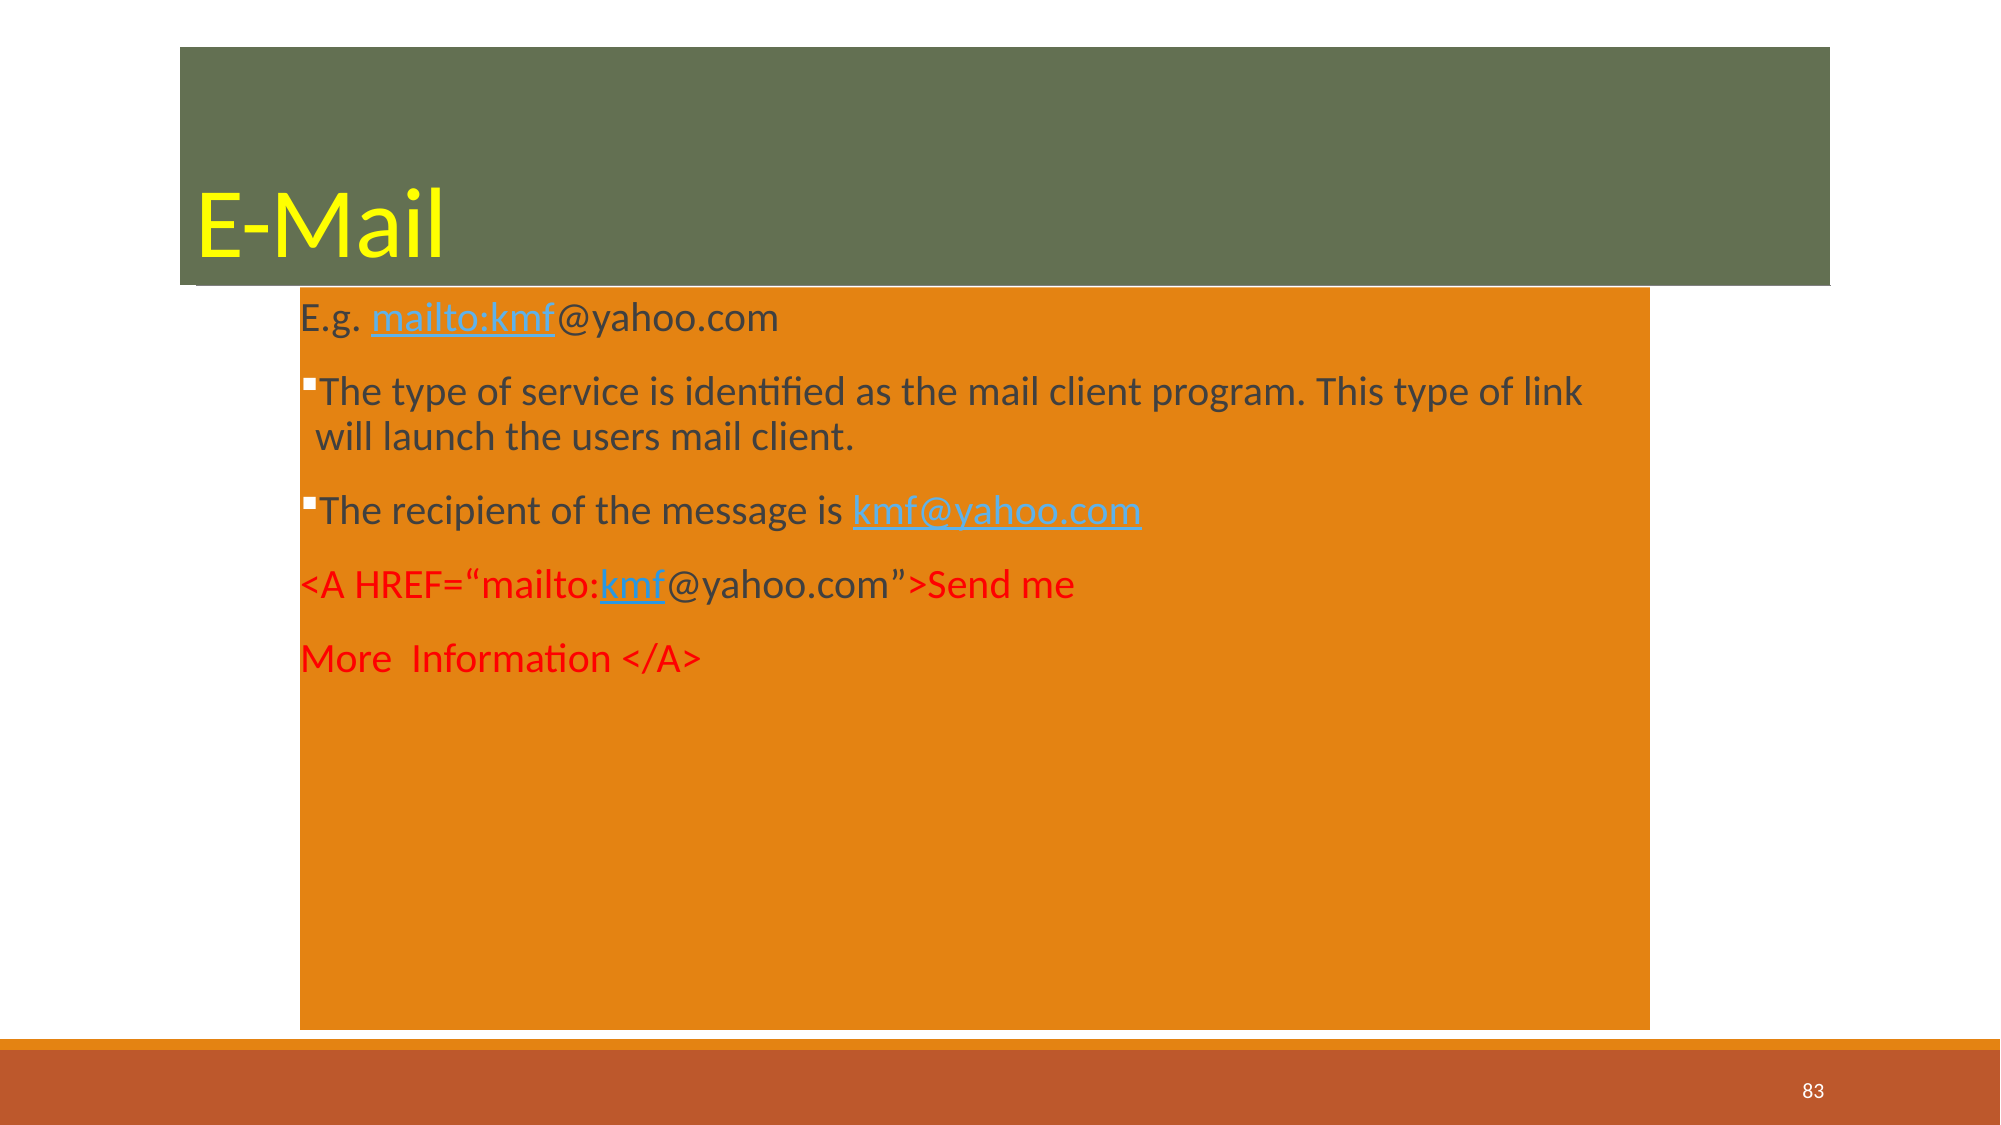

# E-Mail
E.g. mailto:kmf@yahoo.com
The type of service is identified as the mail client program. This type of link will launch the users mail client.
The recipient of the message is kmf@yahoo.com
<A HREF=“mailto:kmf@yahoo.com”>Send me
More  Information </A>
83